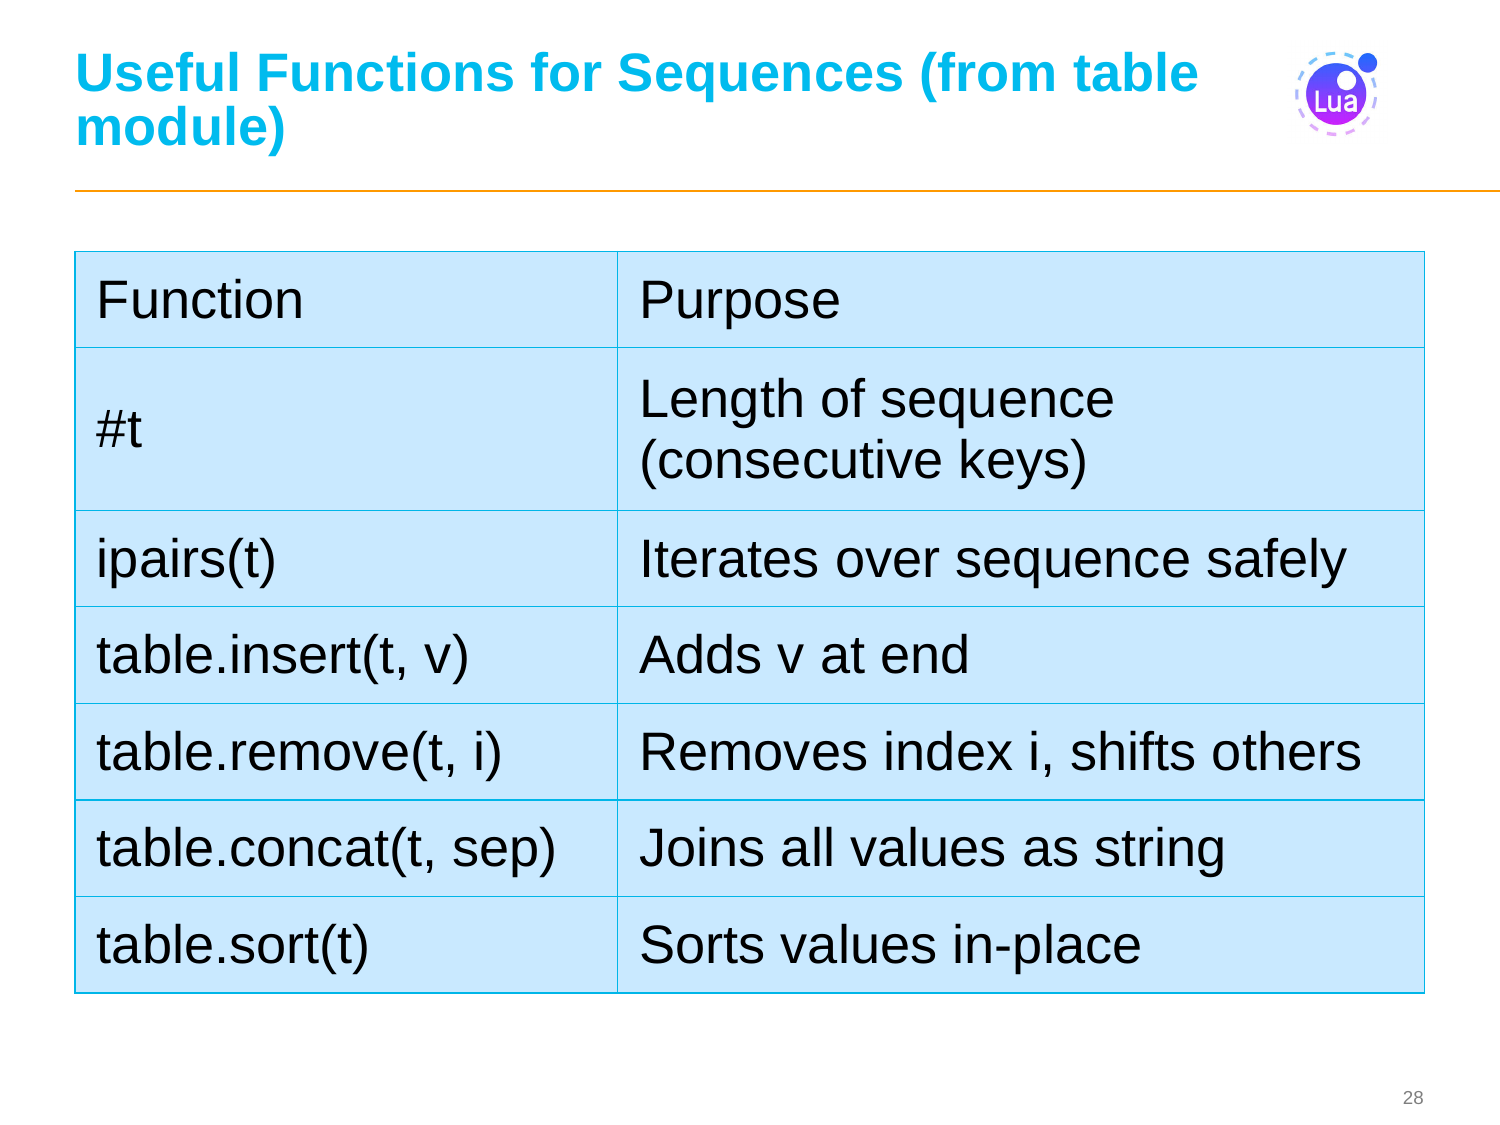

# Useful Functions for Sequences (from table module)
| Function | Purpose |
| --- | --- |
| #t | Length of sequence (consecutive keys) |
| ipairs(t) | Iterates over sequence safely |
| table.insert(t, v) | Adds v at end |
| table.remove(t, i) | Removes index i, shifts others |
| table.concat(t, sep) | Joins all values as string |
| table.sort(t) | Sorts values in-place |